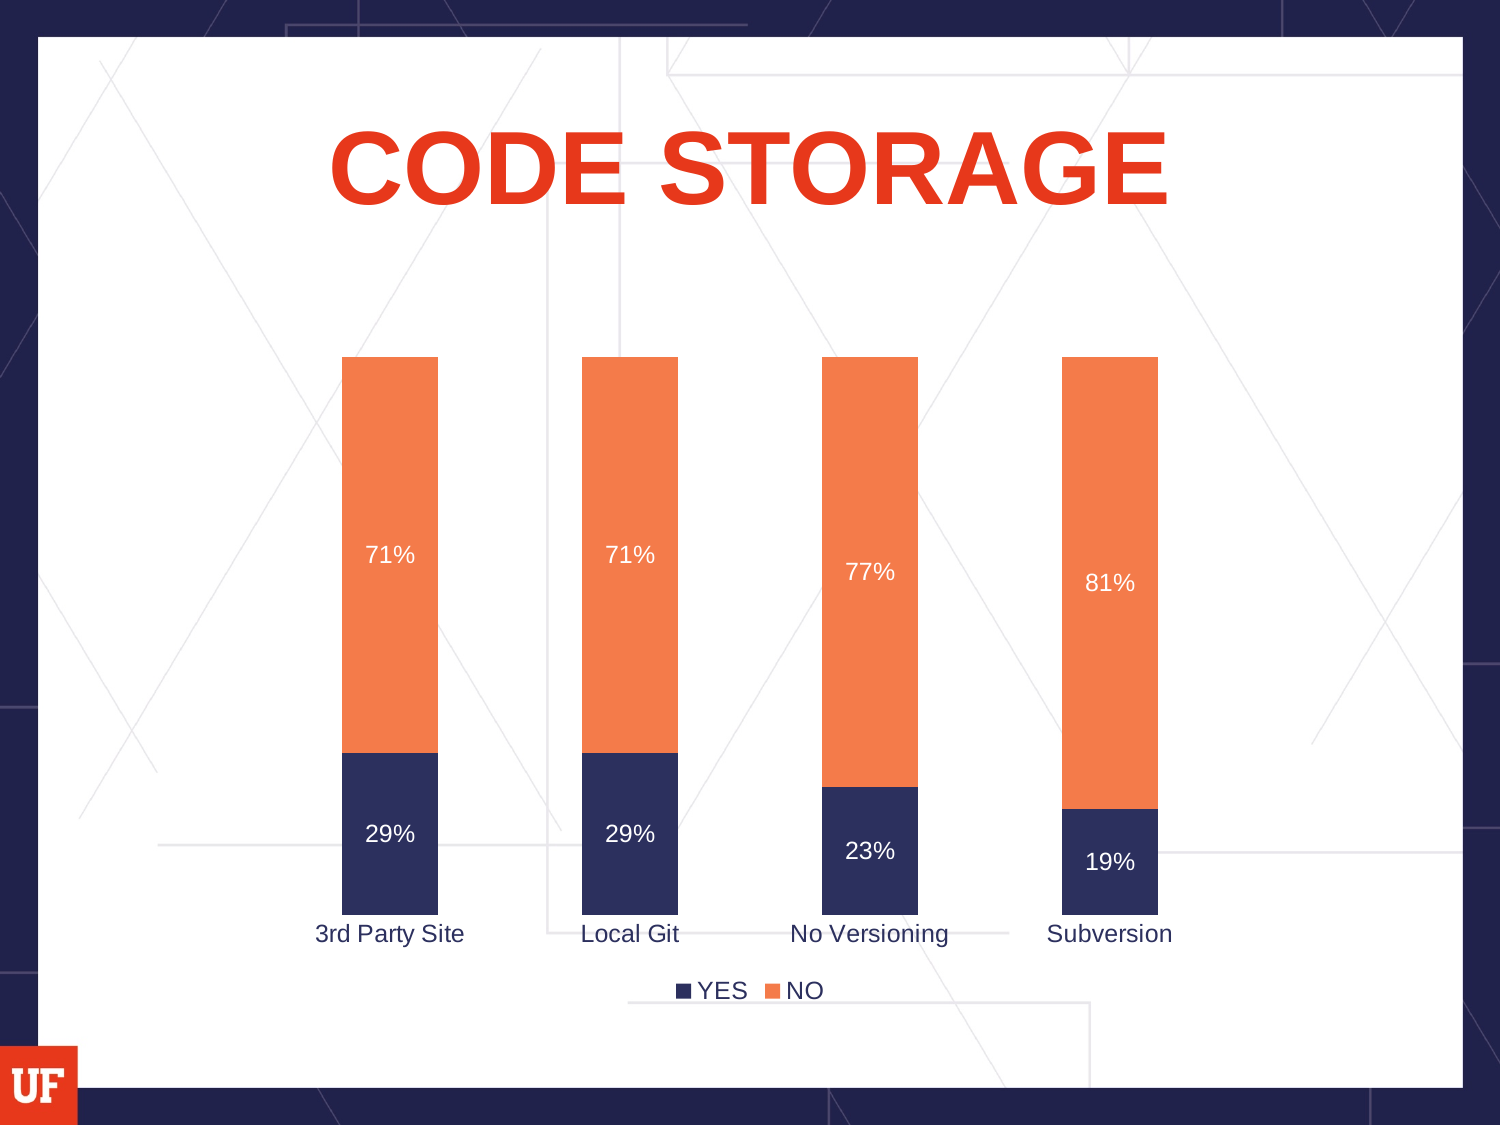

# CODE STORAGE

### Chart

| Category | YES | NO |
|---|---|---|
| 3rd Party Site | 0.29 | 0.71 |
| Local Git | 0.29 | 0.71 |
| No Versioning | 0.23 | 0.77 |
| Subversion | 0.19 | 0.81 |